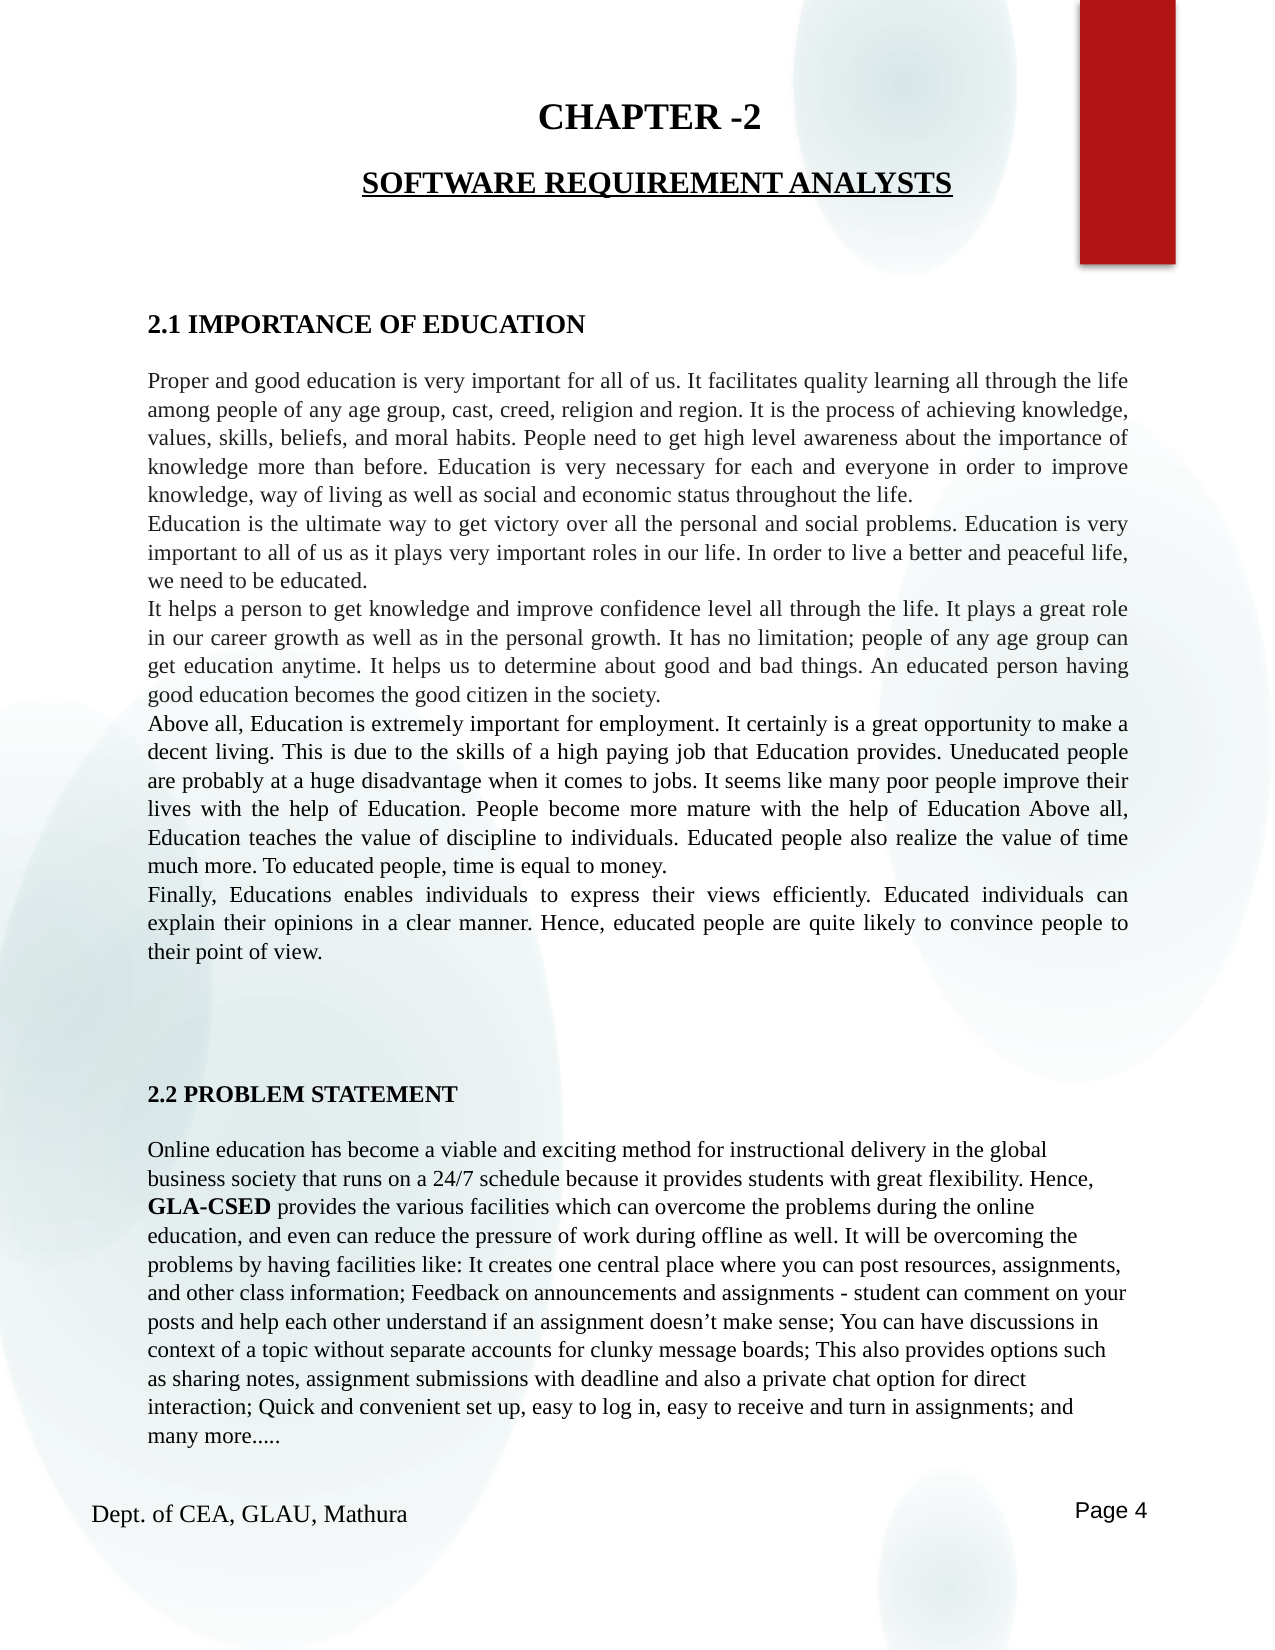

CHAPTER -2
SOFTWARE REQUIREMENT ANALYSTS
2.1 IMPORTANCE OF EDUCATION
Proper and good education is very important for all of us. It facilitates quality learning all through the life among people of any age group, cast, creed, religion and region. It is the process of achieving knowledge, values, skills, beliefs, and moral habits. People need to get high level awareness about the importance of knowledge more than before. Education is very necessary for each and everyone in order to improve knowledge, way of living as well as social and economic status throughout the life.
Education is the ultimate way to get victory over all the personal and social problems. Education is very important to all of us as it plays very important roles in our life. In order to live a better and peaceful life, we need to be educated.
It helps a person to get knowledge and improve confidence level all through the life. It plays a great role in our career growth as well as in the personal growth. It has no limitation; people of any age group can get education anytime. It helps us to determine about good and bad things. An educated person having good education becomes the good citizen in the society.
Above all, Education is extremely important for employment. It certainly is a great opportunity to make a decent living. This is due to the skills of a high paying job that Education provides. Uneducated people are probably at a huge disadvantage when it comes to jobs. It seems like many poor people improve their lives with the help of Education. People become more mature with the help of Education Above all, Education teaches the value of discipline to individuals. Educated people also realize the value of time much more. To educated people, time is equal to money.
Finally, Educations enables individuals to express their views efficiently. Educated individuals can explain their opinions in a clear manner. Hence, educated people are quite likely to convince people to their point of view.
2.2 PROBLEM STATEMENT
Online education has become a viable and exciting method for instructional delivery in the global business society that runs on a 24/7 schedule because it provides students with great flexibility. Hence, GLA-CSED provides the various facilities which can overcome the problems during the online education, and even can reduce the pressure of work during offline as well. It will be overcoming the problems by having facilities like: It creates one central place where you can post resources, assignments, and other class information; Feedback on announcements and assignments - student can comment on your posts and help each other understand if an assignment doesn’t make sense; You can have discussions in context of a topic without separate accounts for clunky message boards; This also provides options such as sharing notes, assignment submissions with deadline and also a private chat option for direct interaction; Quick and convenient set up, easy to log in, easy to receive and turn in assignments; and many more.....
Page 4
Dept. of CEA, GLAU, Mathura